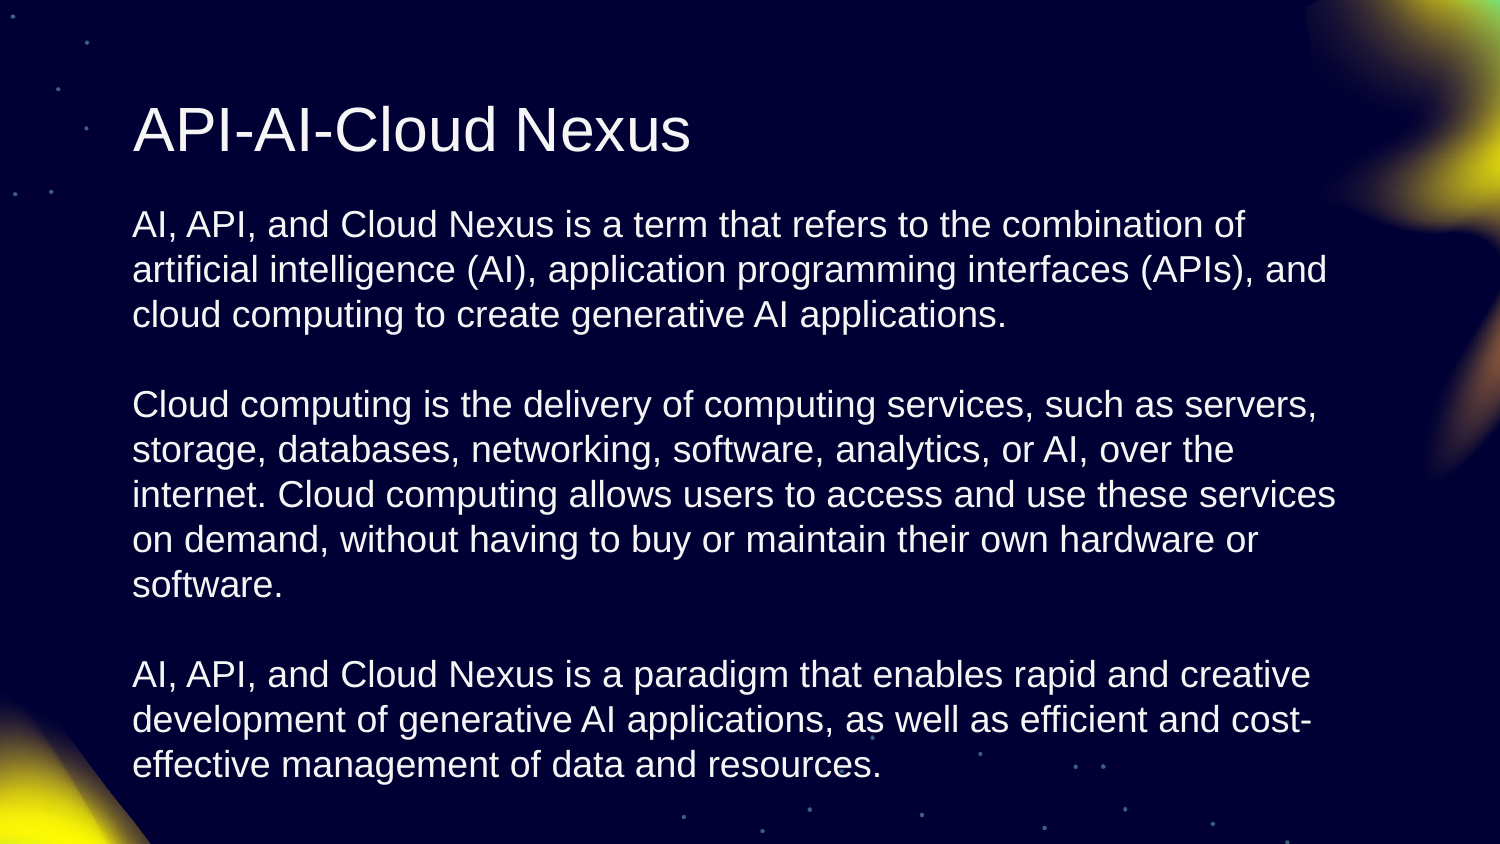

# API-AI-Cloud Nexus
AI, API, and Cloud Nexus is a term that refers to the combination of artificial intelligence (AI), application programming interfaces (APIs), and cloud computing to create generative AI applications.

Cloud computing is the delivery of computing services, such as servers, storage, databases, networking, software, analytics, or AI, over the internet. Cloud computing allows users to access and use these services on demand, without having to buy or maintain their own hardware or software.

AI, API, and Cloud Nexus is a paradigm that enables rapid and creative development of generative AI applications, as well as efficient and cost-effective management of data and resources.